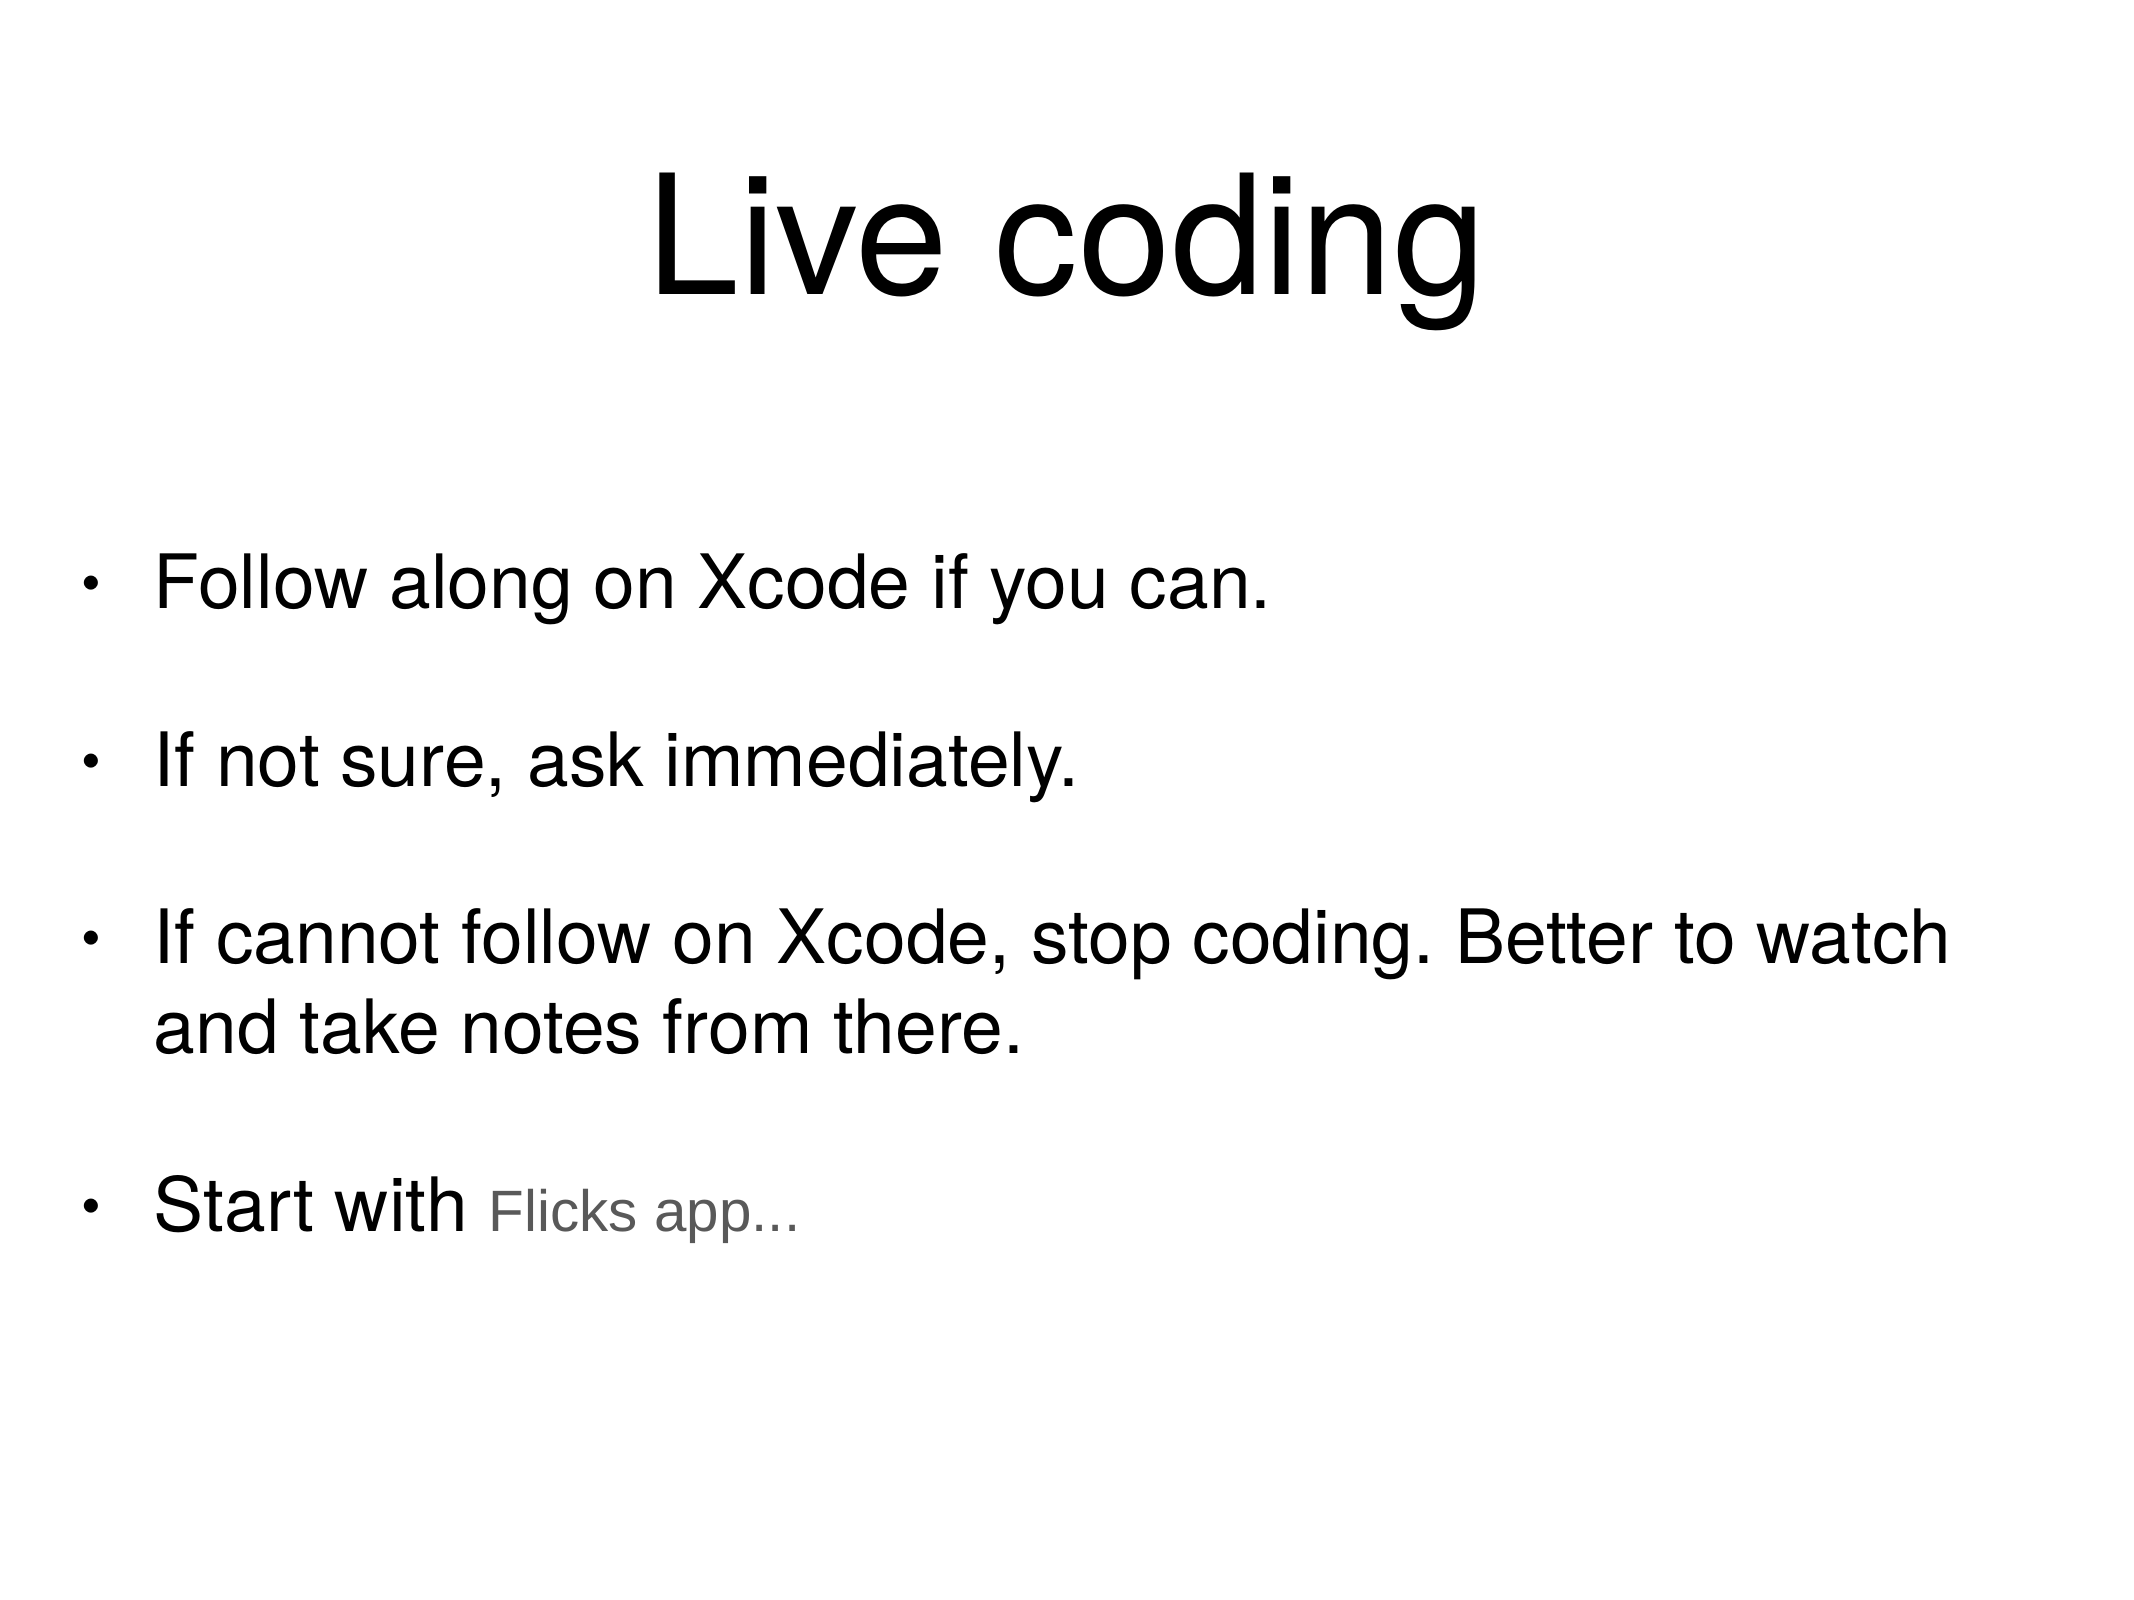

# Live coding
Follow along on Xcode if you can.
If not sure, ask immediately.
If cannot follow on Xcode, stop coding. Better to watch and take notes from there.
Start with Flicks app...